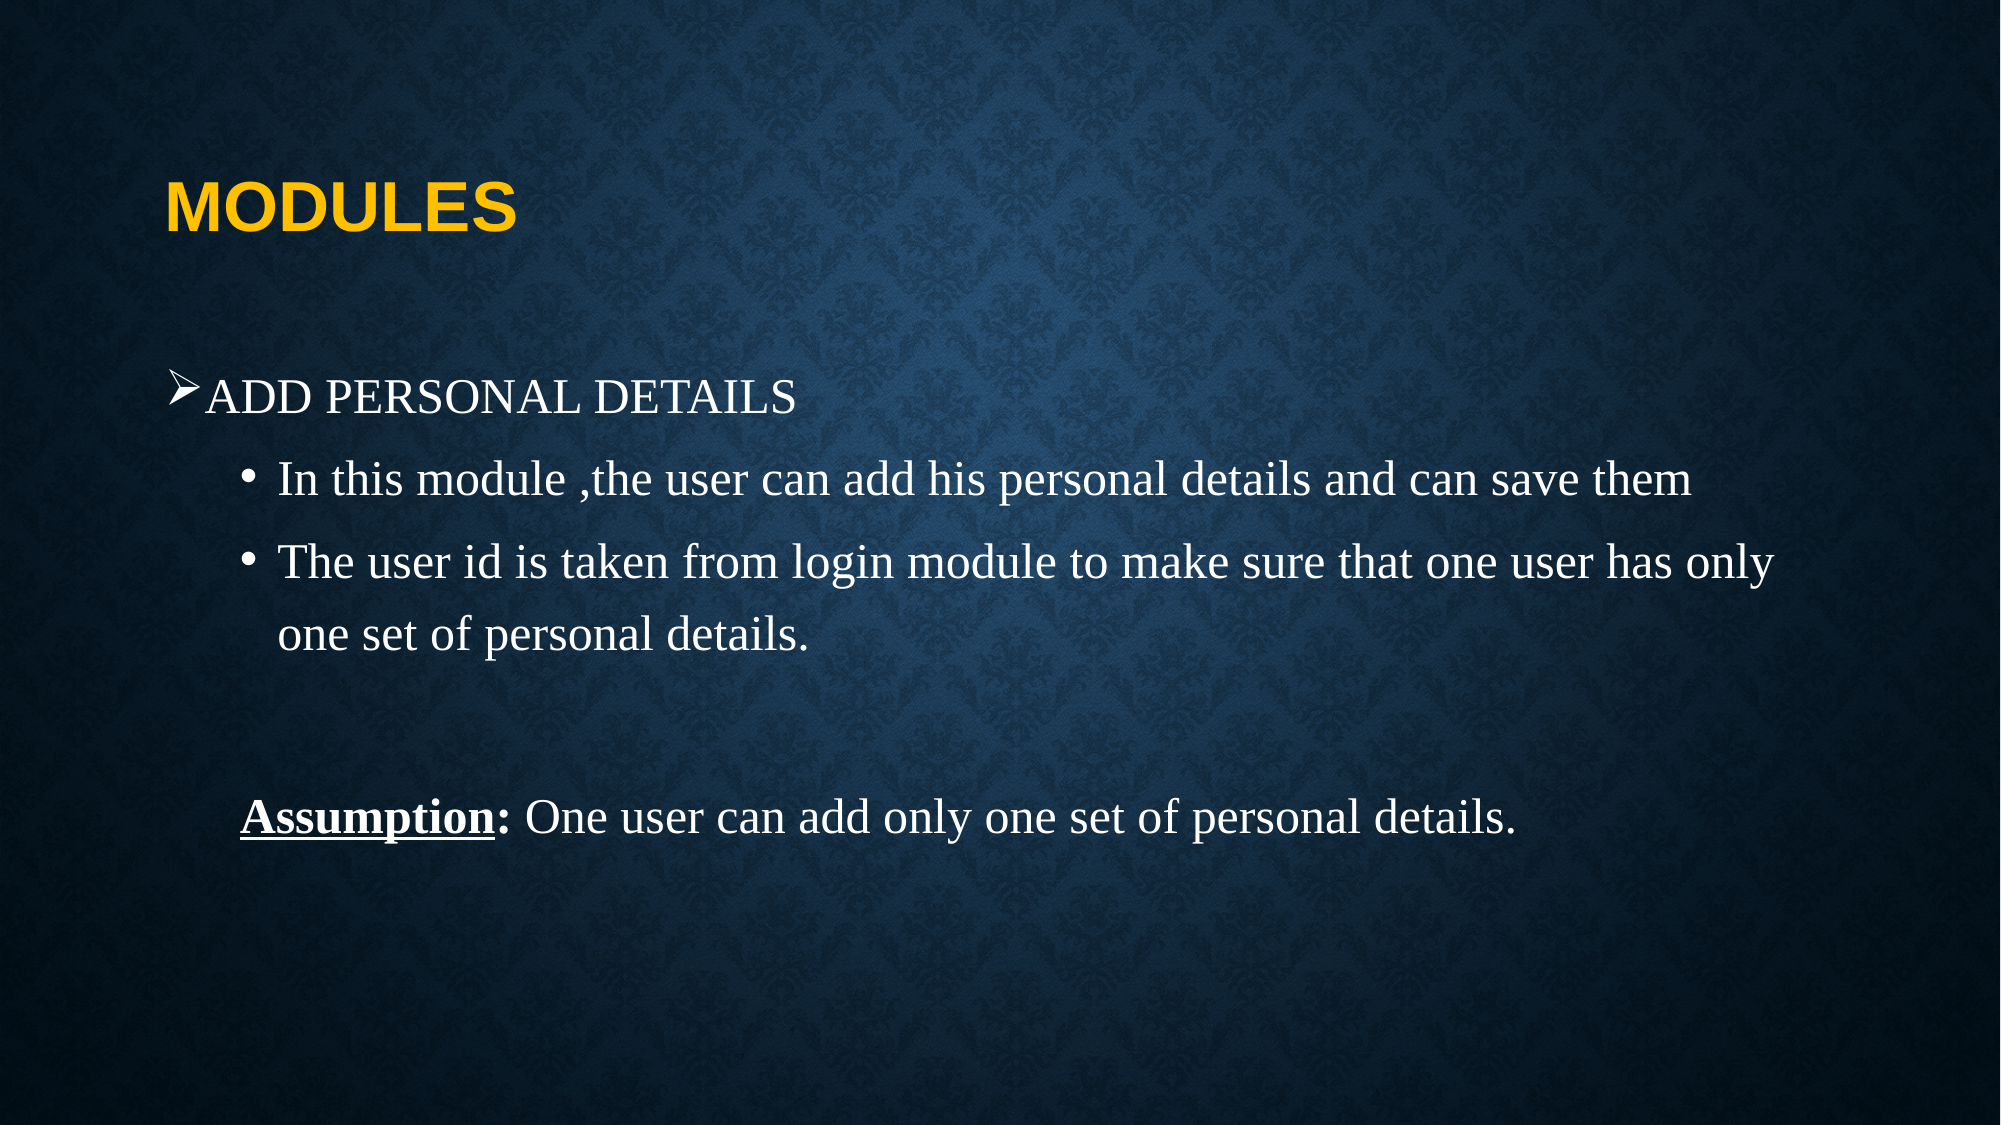

# MODULES
ADD PERSONAL DETAILS
In this module ,the user can add his personal details and can save them
The user id is taken from login module to make sure that one user has only one set of personal details.

Assumption: One user can add only one set of personal details.